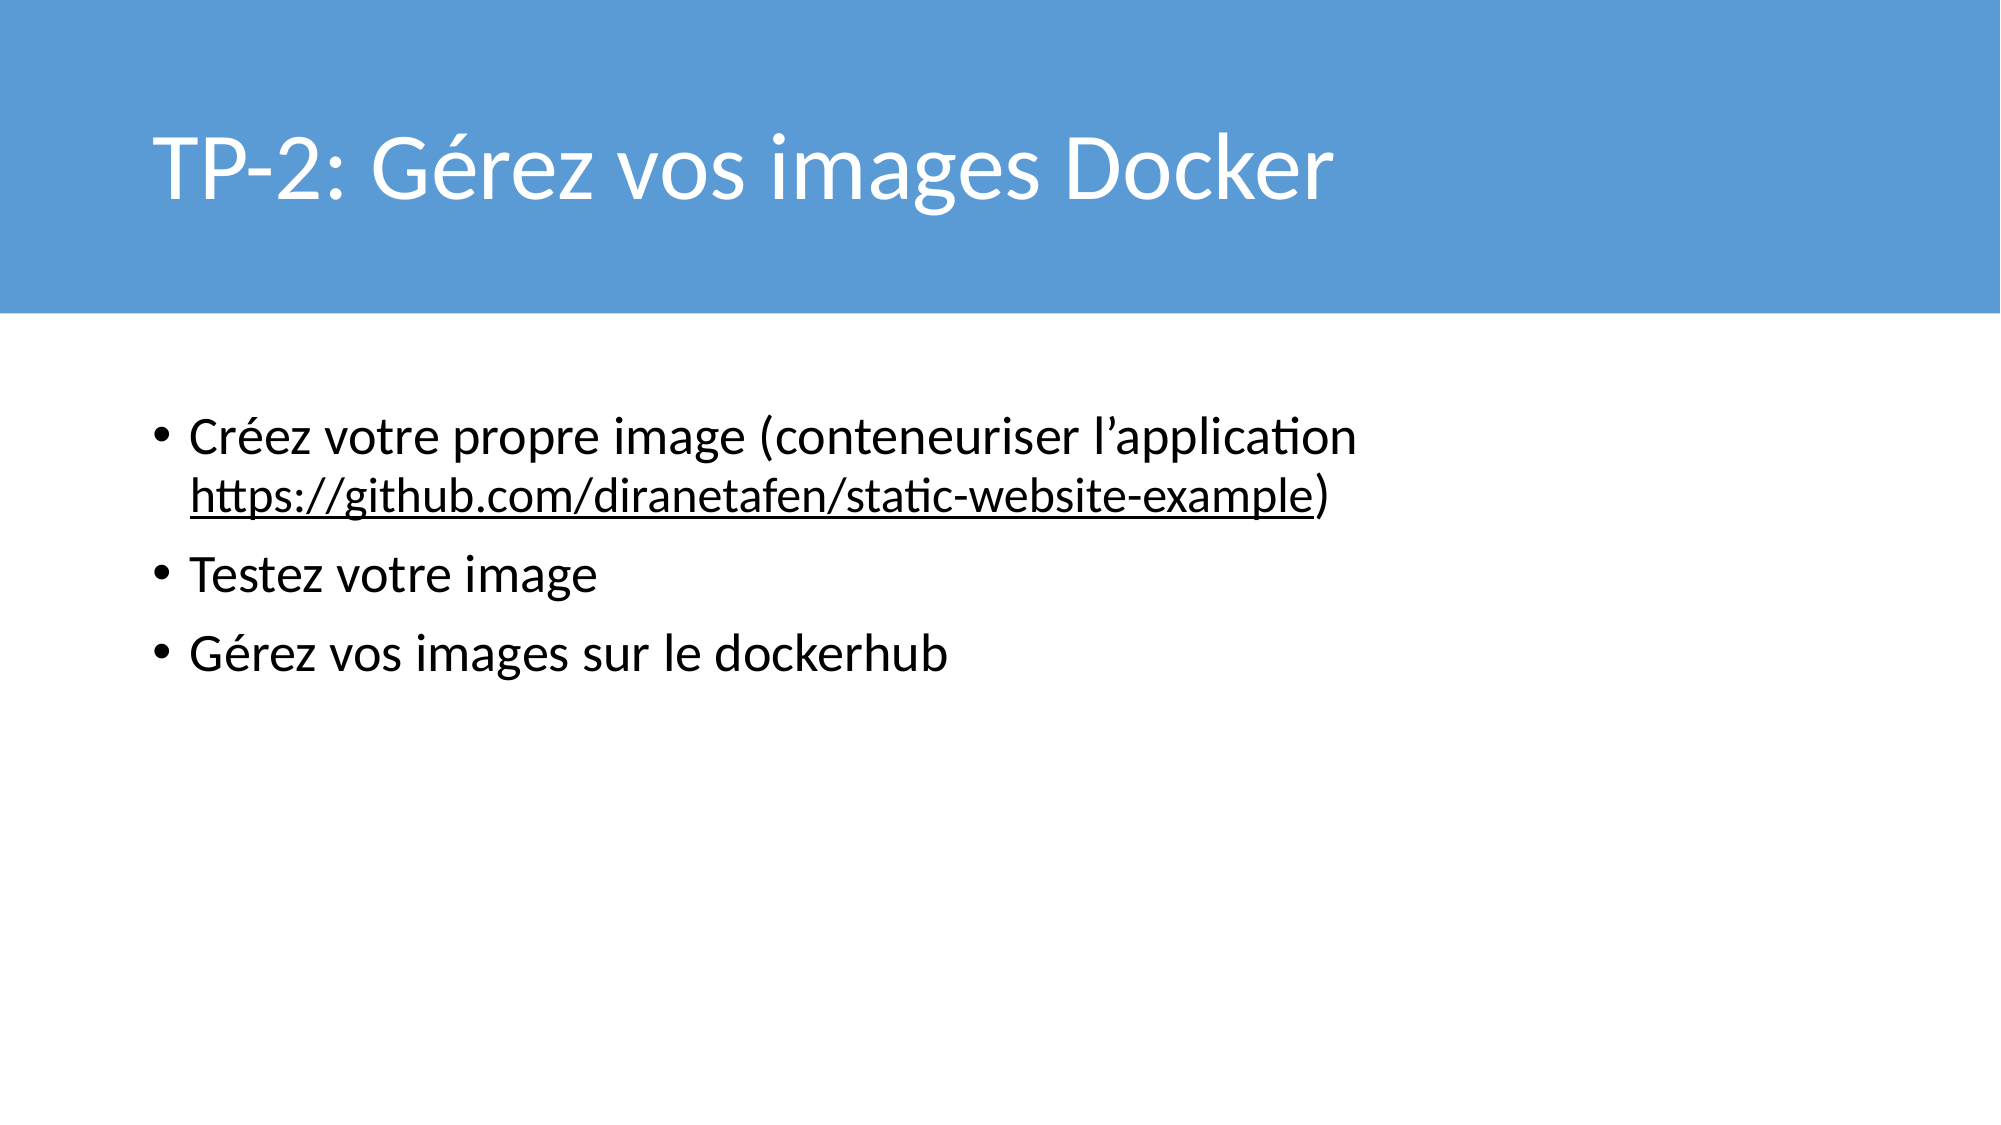

# TP-2: Gérez vos images Docker
Créez votre propre image (conteneuriser l’application https://github.com/diranetafen/static-website-example)
Testez votre image
Gérez vos images sur le dockerhub